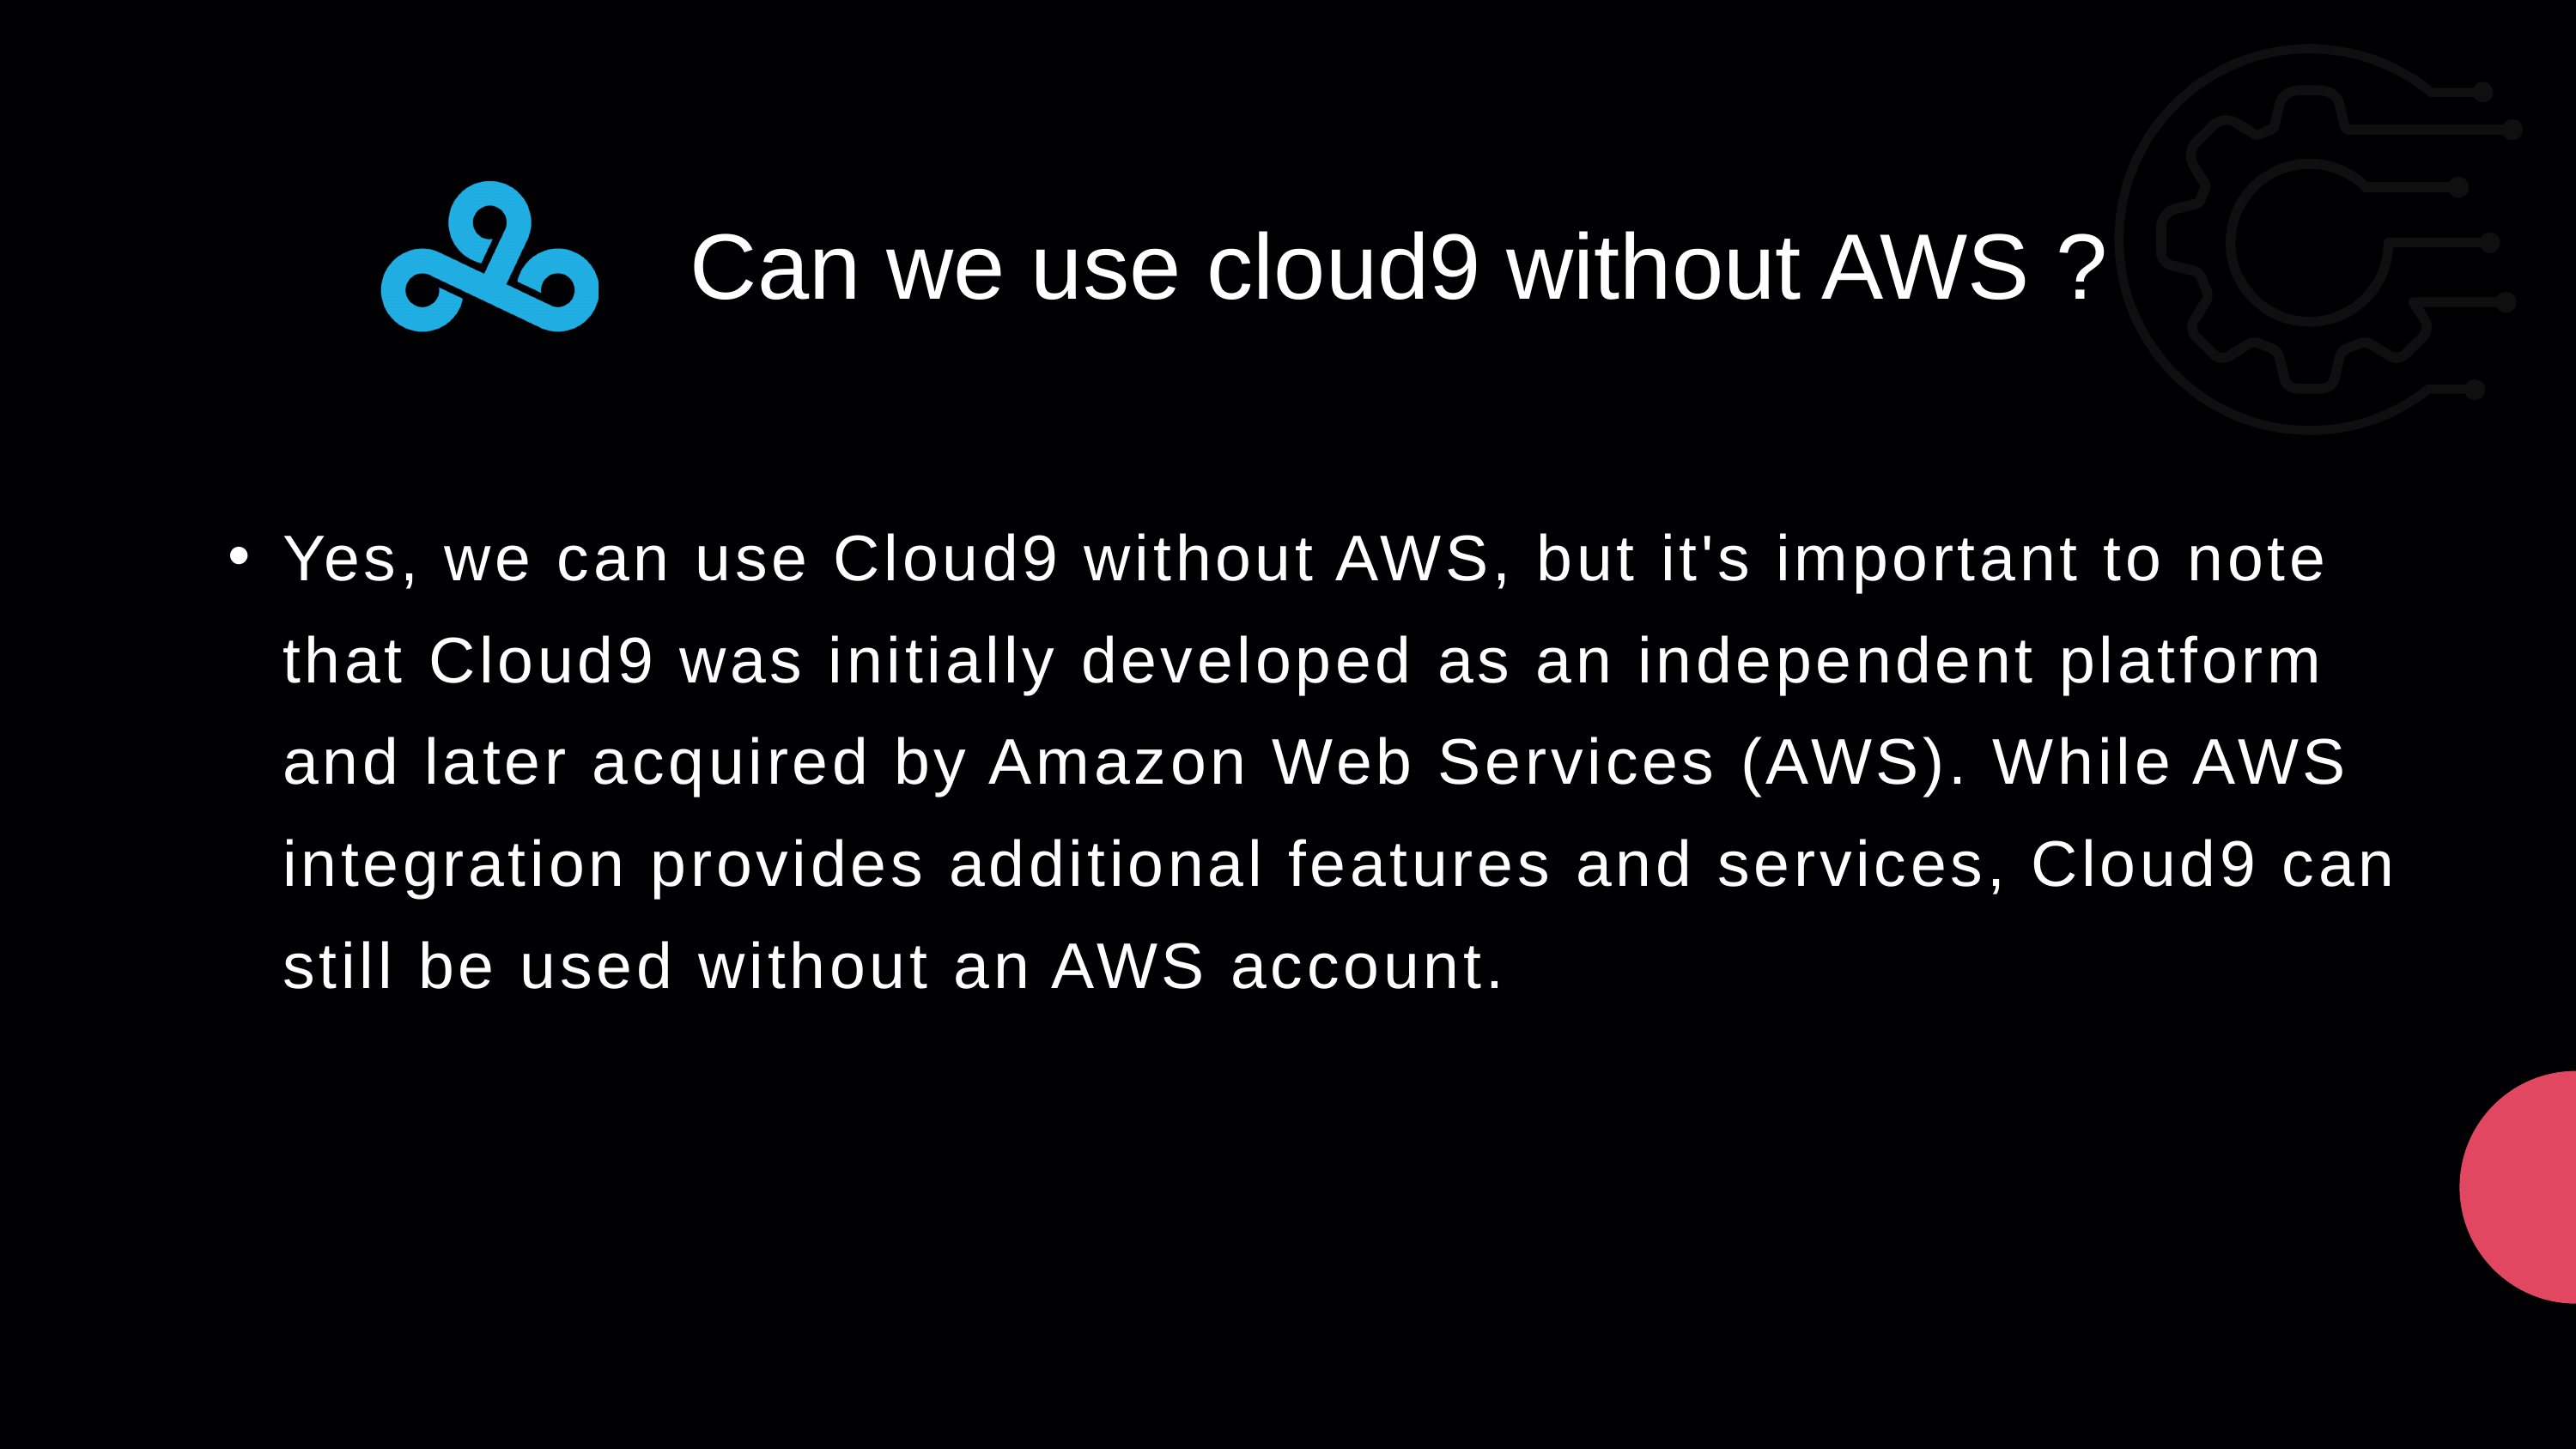

Can we use cloud9 without AWS ?
Yes, we can use Cloud9 without AWS, but it's important to note that Cloud9 was initially developed as an independent platform and later acquired by Amazon Web Services (AWS). While AWS integration provides additional features and services, Cloud9 can still be used without an AWS account.